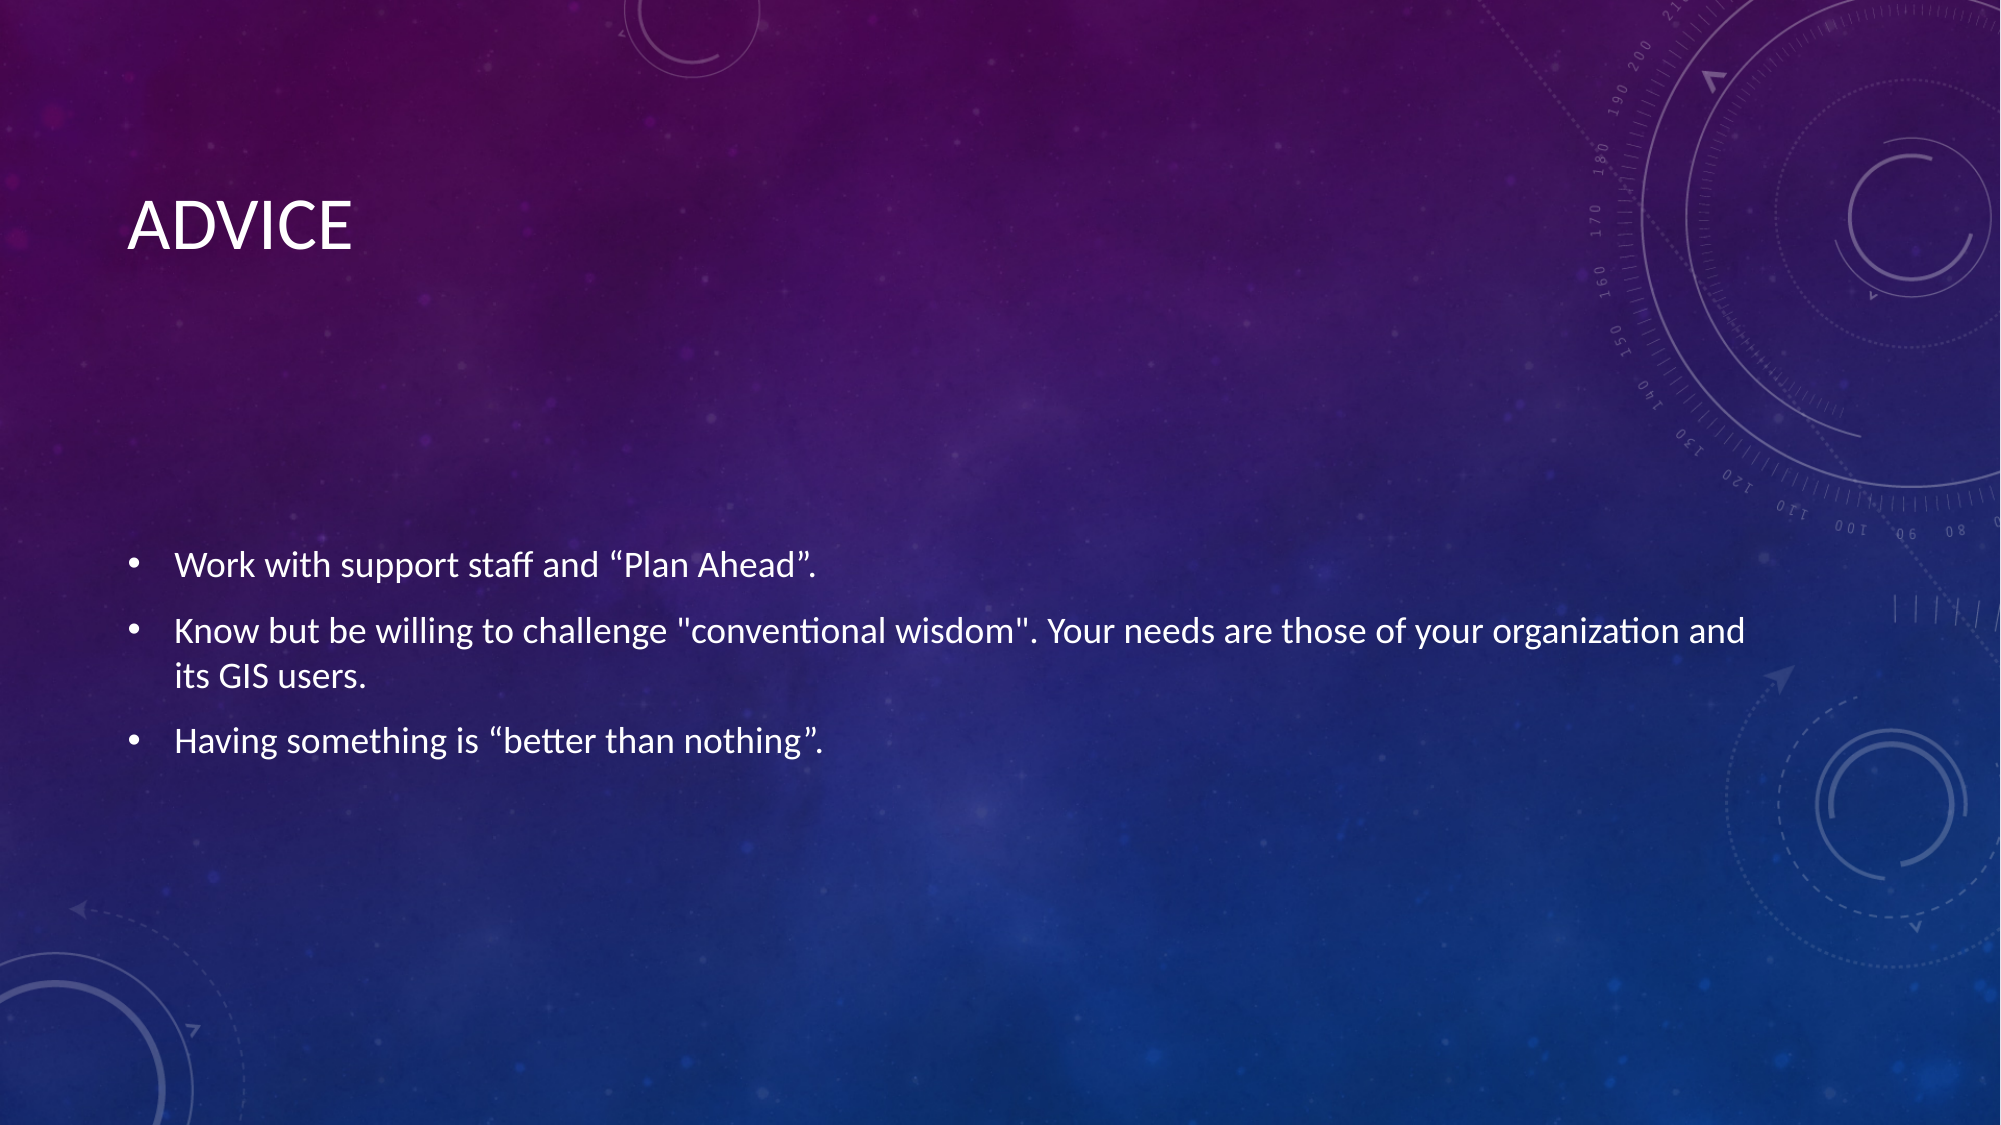

# Advice
Work with support staff and “Plan Ahead”.
Know but be willing to challenge "conventional wisdom". Your needs are those of your organization and its GIS users.
Having something is “better than nothing”.